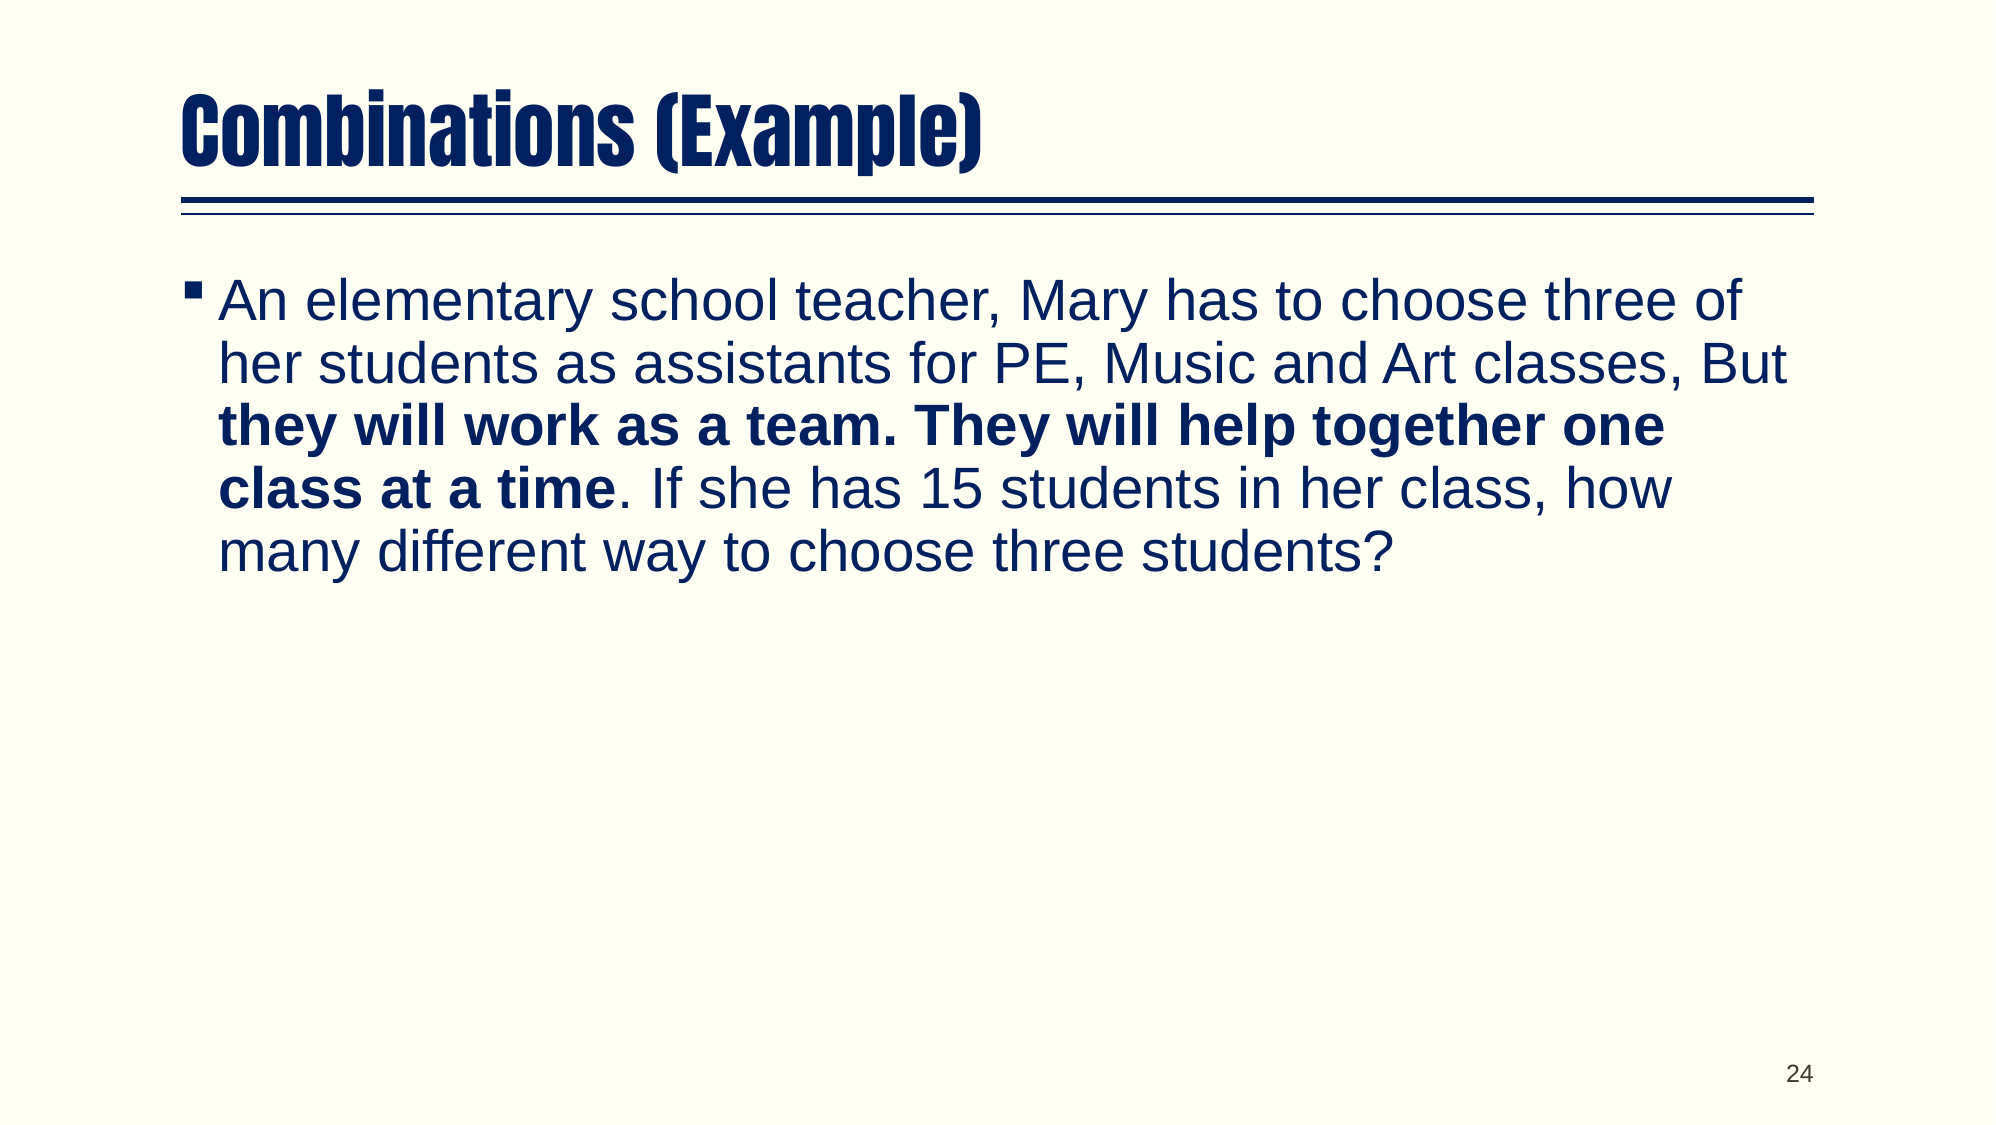

# Combinations (Example)
An elementary school teacher, Mary has to choose three of her students as assistants for PE, Music and Art classes, But they will work as a team. They will help together one class at a time. If she has 15 students in her class, how many different way to choose three students?

24